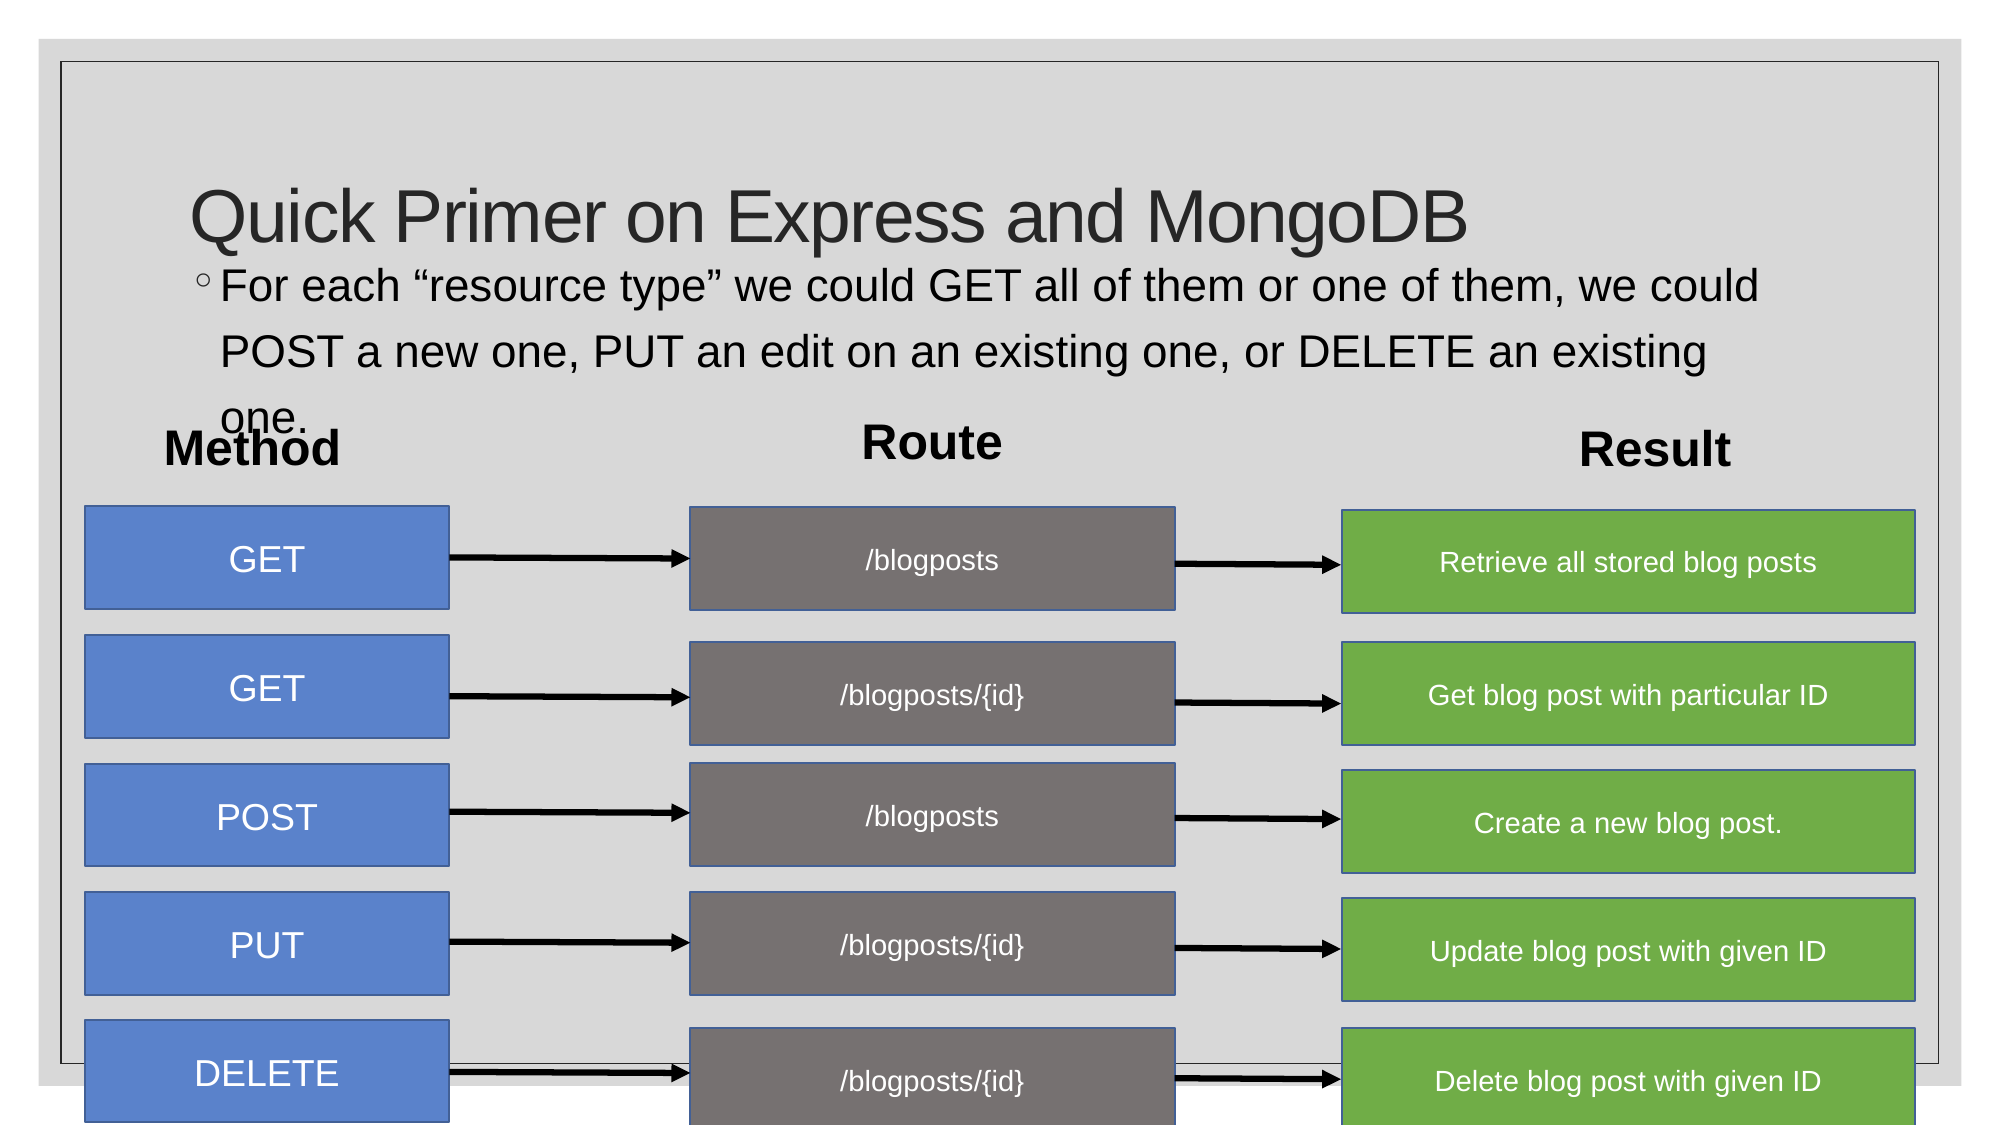

# Quick Primer on Express and MongoDB
For each “resource type” we could GET all of them or one of them, we could POST a new one, PUT an edit on an existing one, or DELETE an existing one.

Route
Method
Result
GET
/blogposts
Retrieve all stored blog posts
GET
Get blog post with particular ID
/blogposts/{id}
/blogposts
POST
Create a new blog post.
PUT
/blogposts/{id}
Update blog post with given ID
DELETE
/blogposts/{id}
Delete blog post with given ID